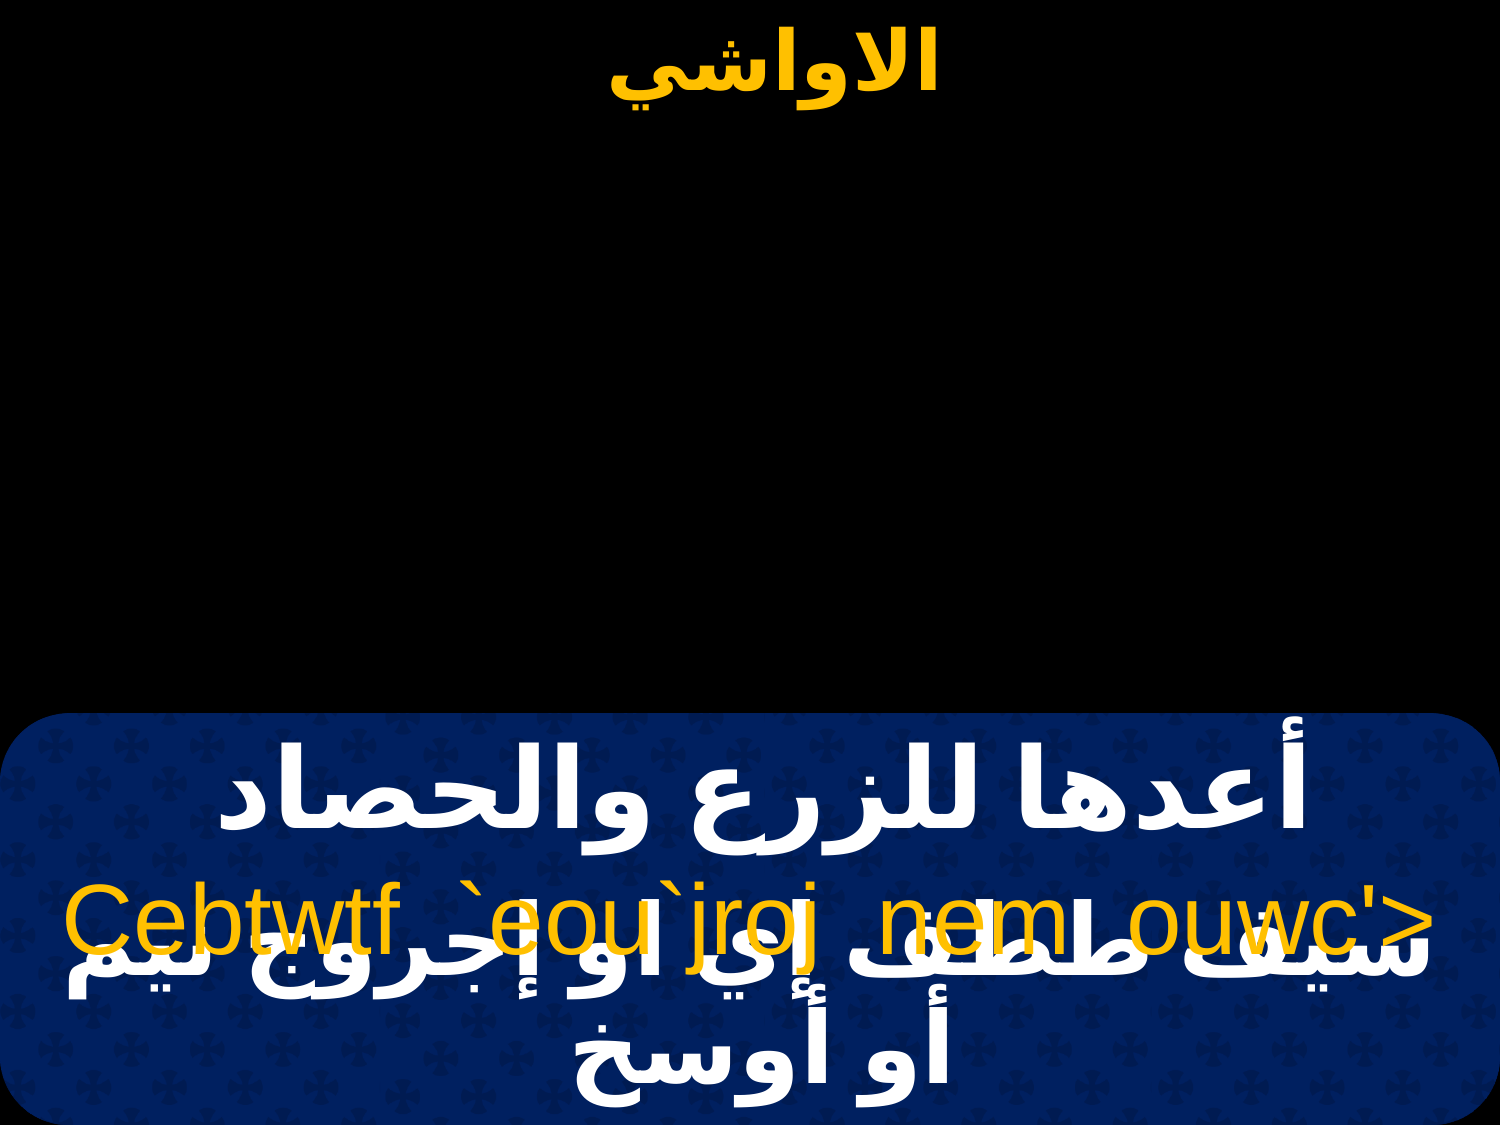

# أعدها للزرع والحصاد
Cebtwtf  `eou`jroj  nem  ouwc'>
سيف ططف إي او إجروج نيم أو أوسخ